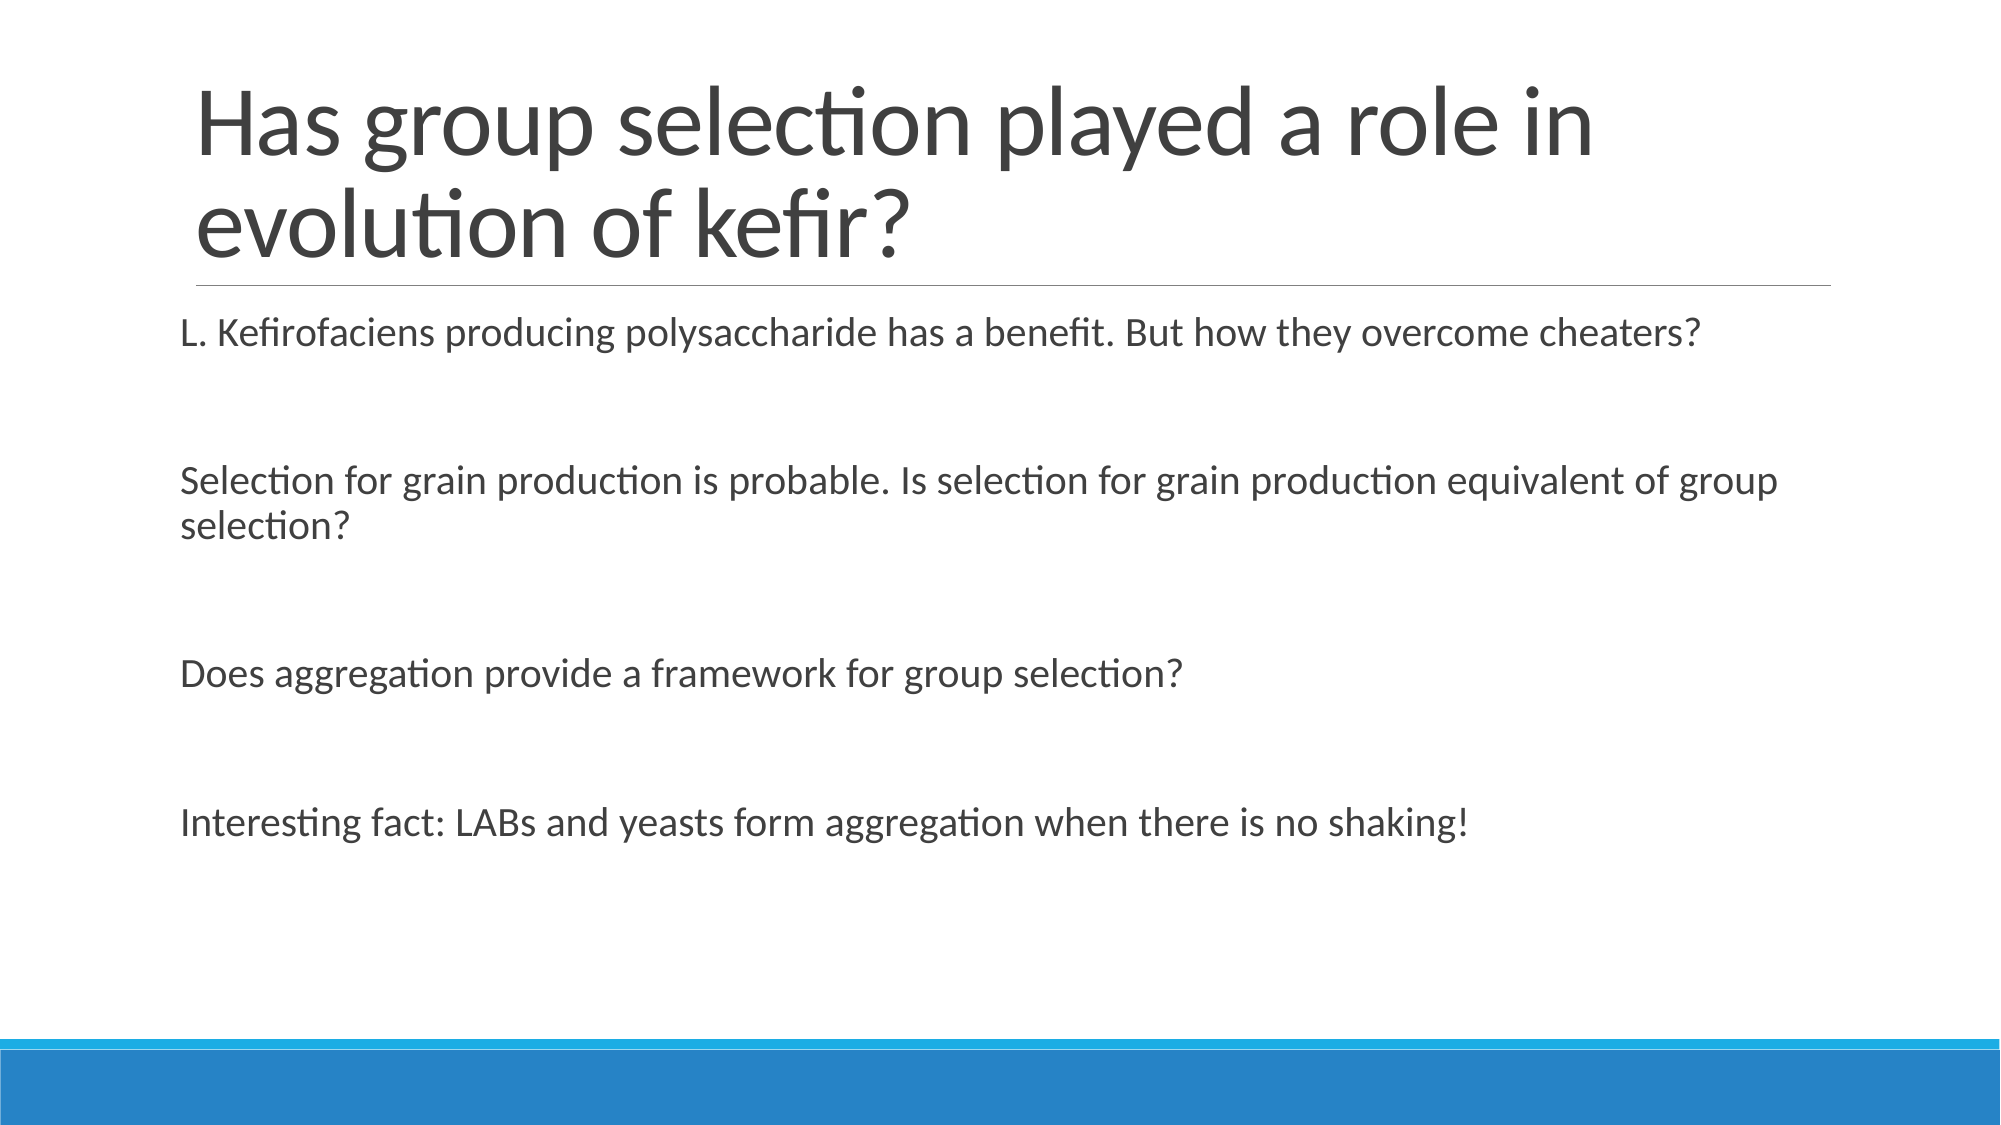

# Has group selection played a role in evolution of kefir?
L. Kefirofaciens producing polysaccharide has a benefit. But how they overcome cheaters?

Selection for grain production is probable. Is selection for grain production equivalent of group selection?

Does aggregation provide a framework for group selection?

Interesting fact: LABs and yeasts form aggregation when there is no shaking!